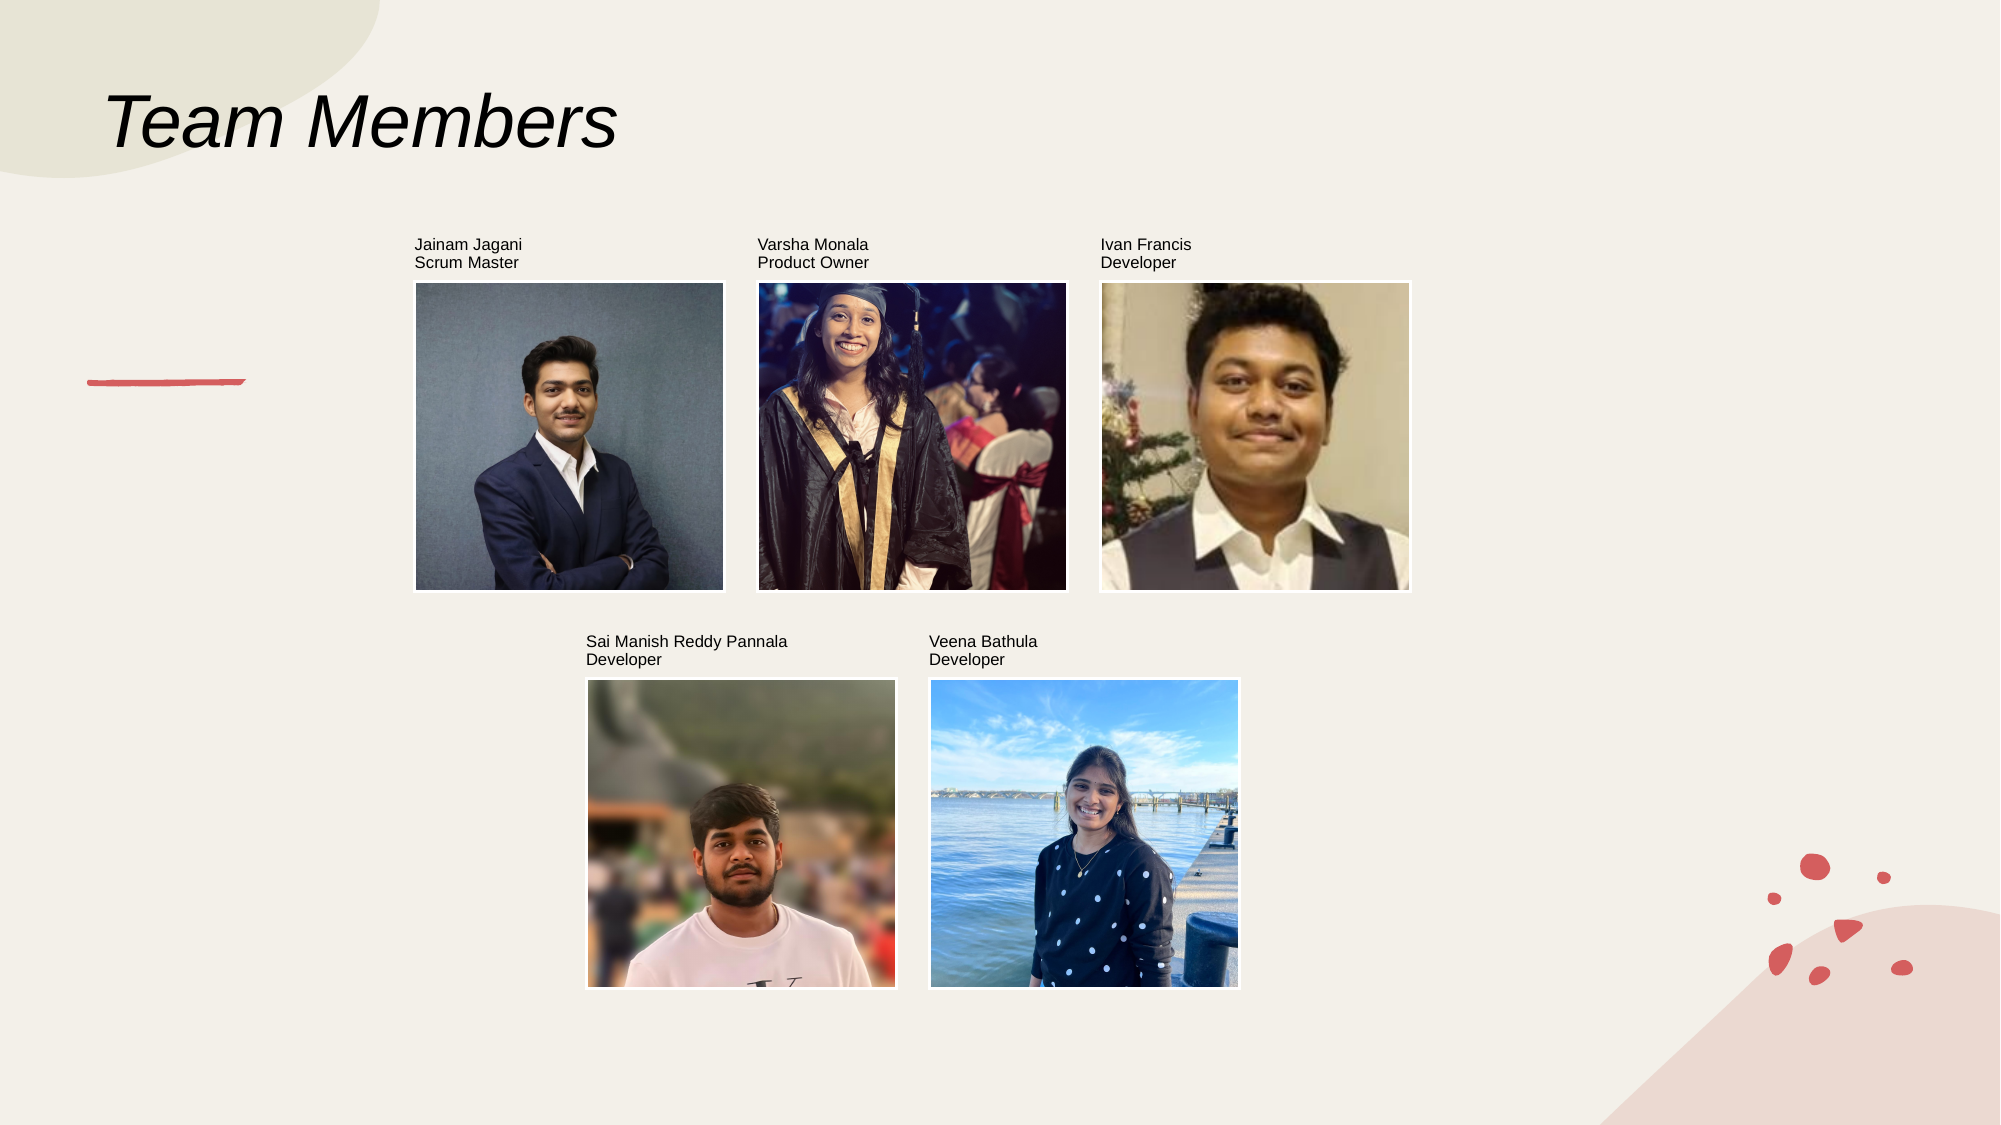

# Team Members
Jainam Jagani
Scrum Master
Varsha Monala
Product Owner
Ivan Francis
Developer
Sai Manish Reddy Pannala
Developer
Veena Bathula
Developer